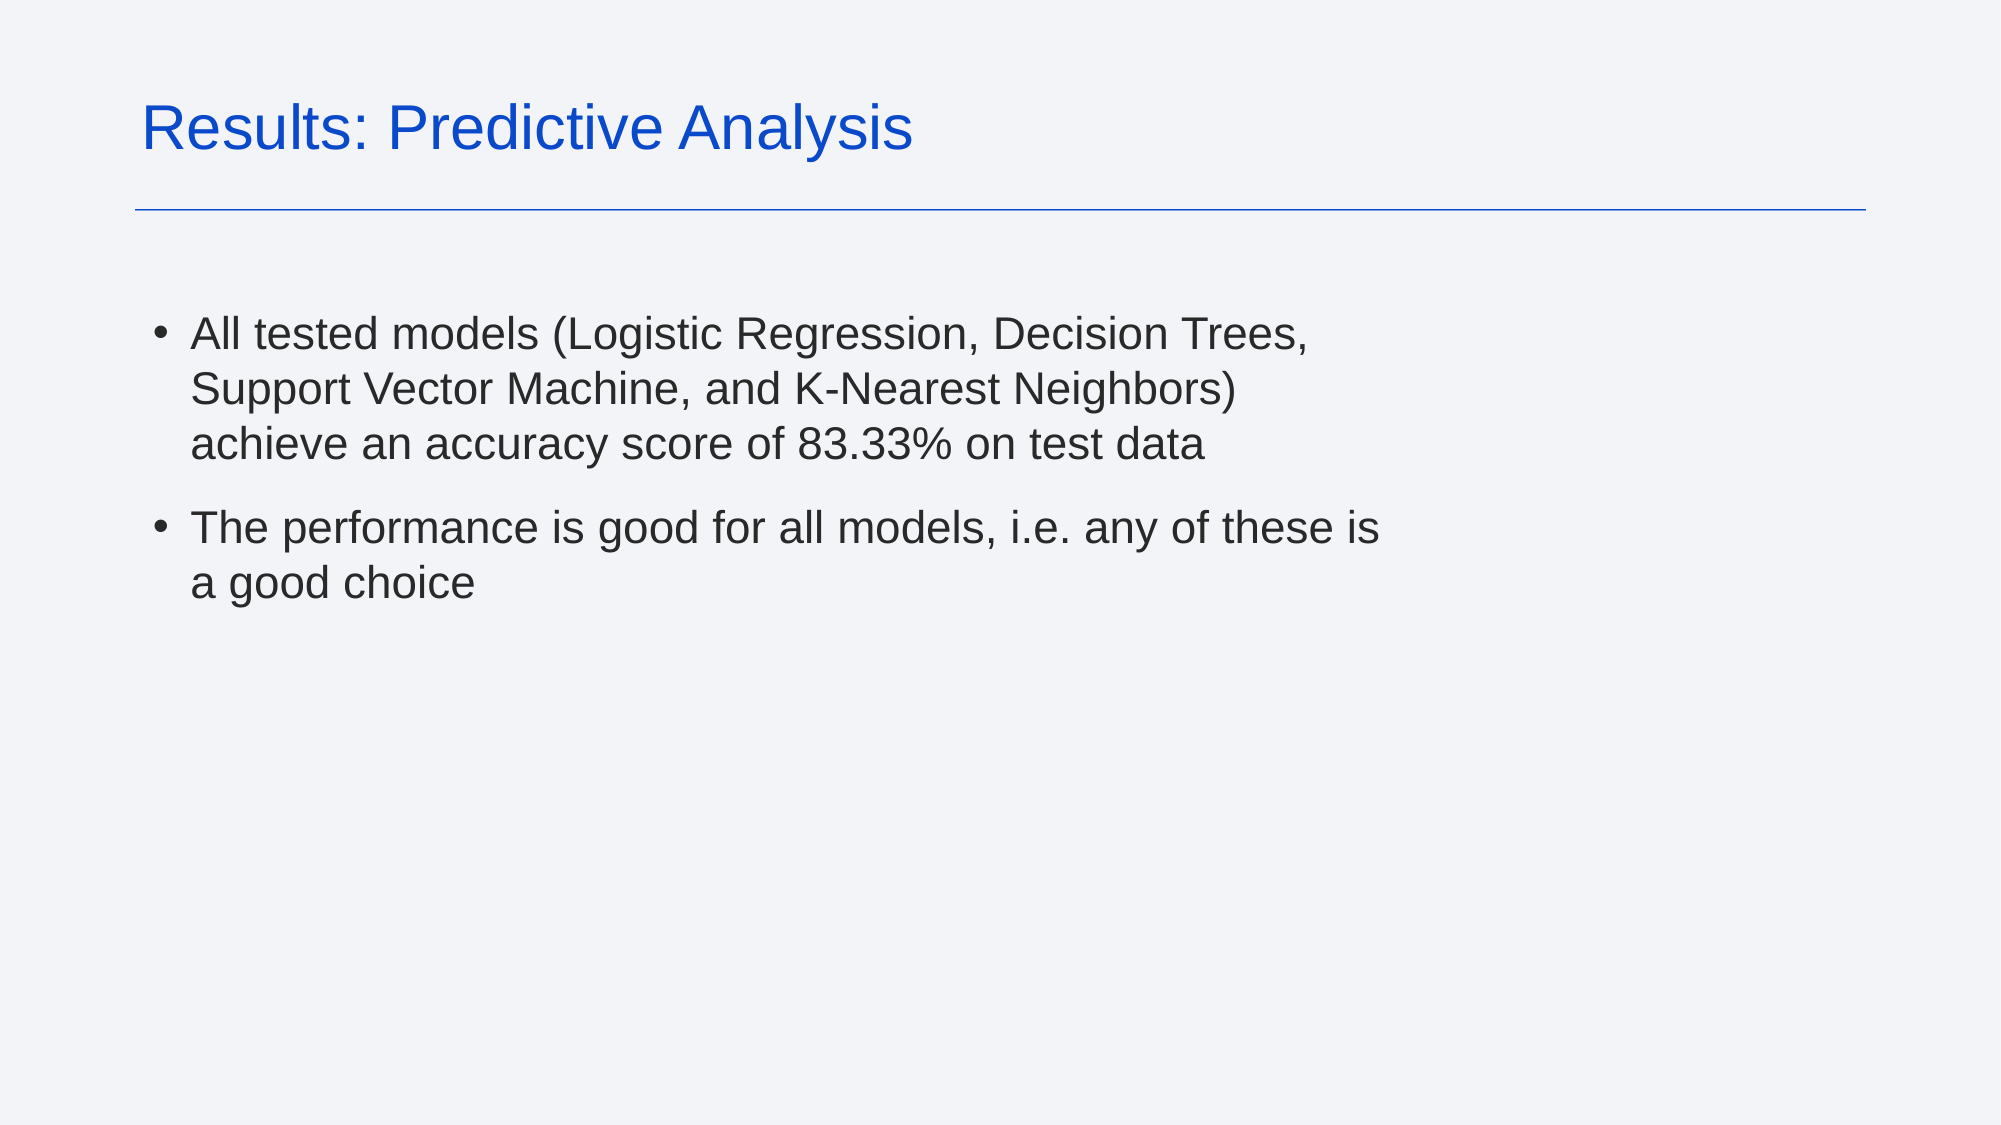

Results: Predictive Analysis
All tested models (Logistic Regression, Decision Trees, Support Vector Machine, and K-Nearest Neighbors) achieve an accuracy score of 83.33% on test data
The performance is good for all models, i.e. any of these is a good choice

18